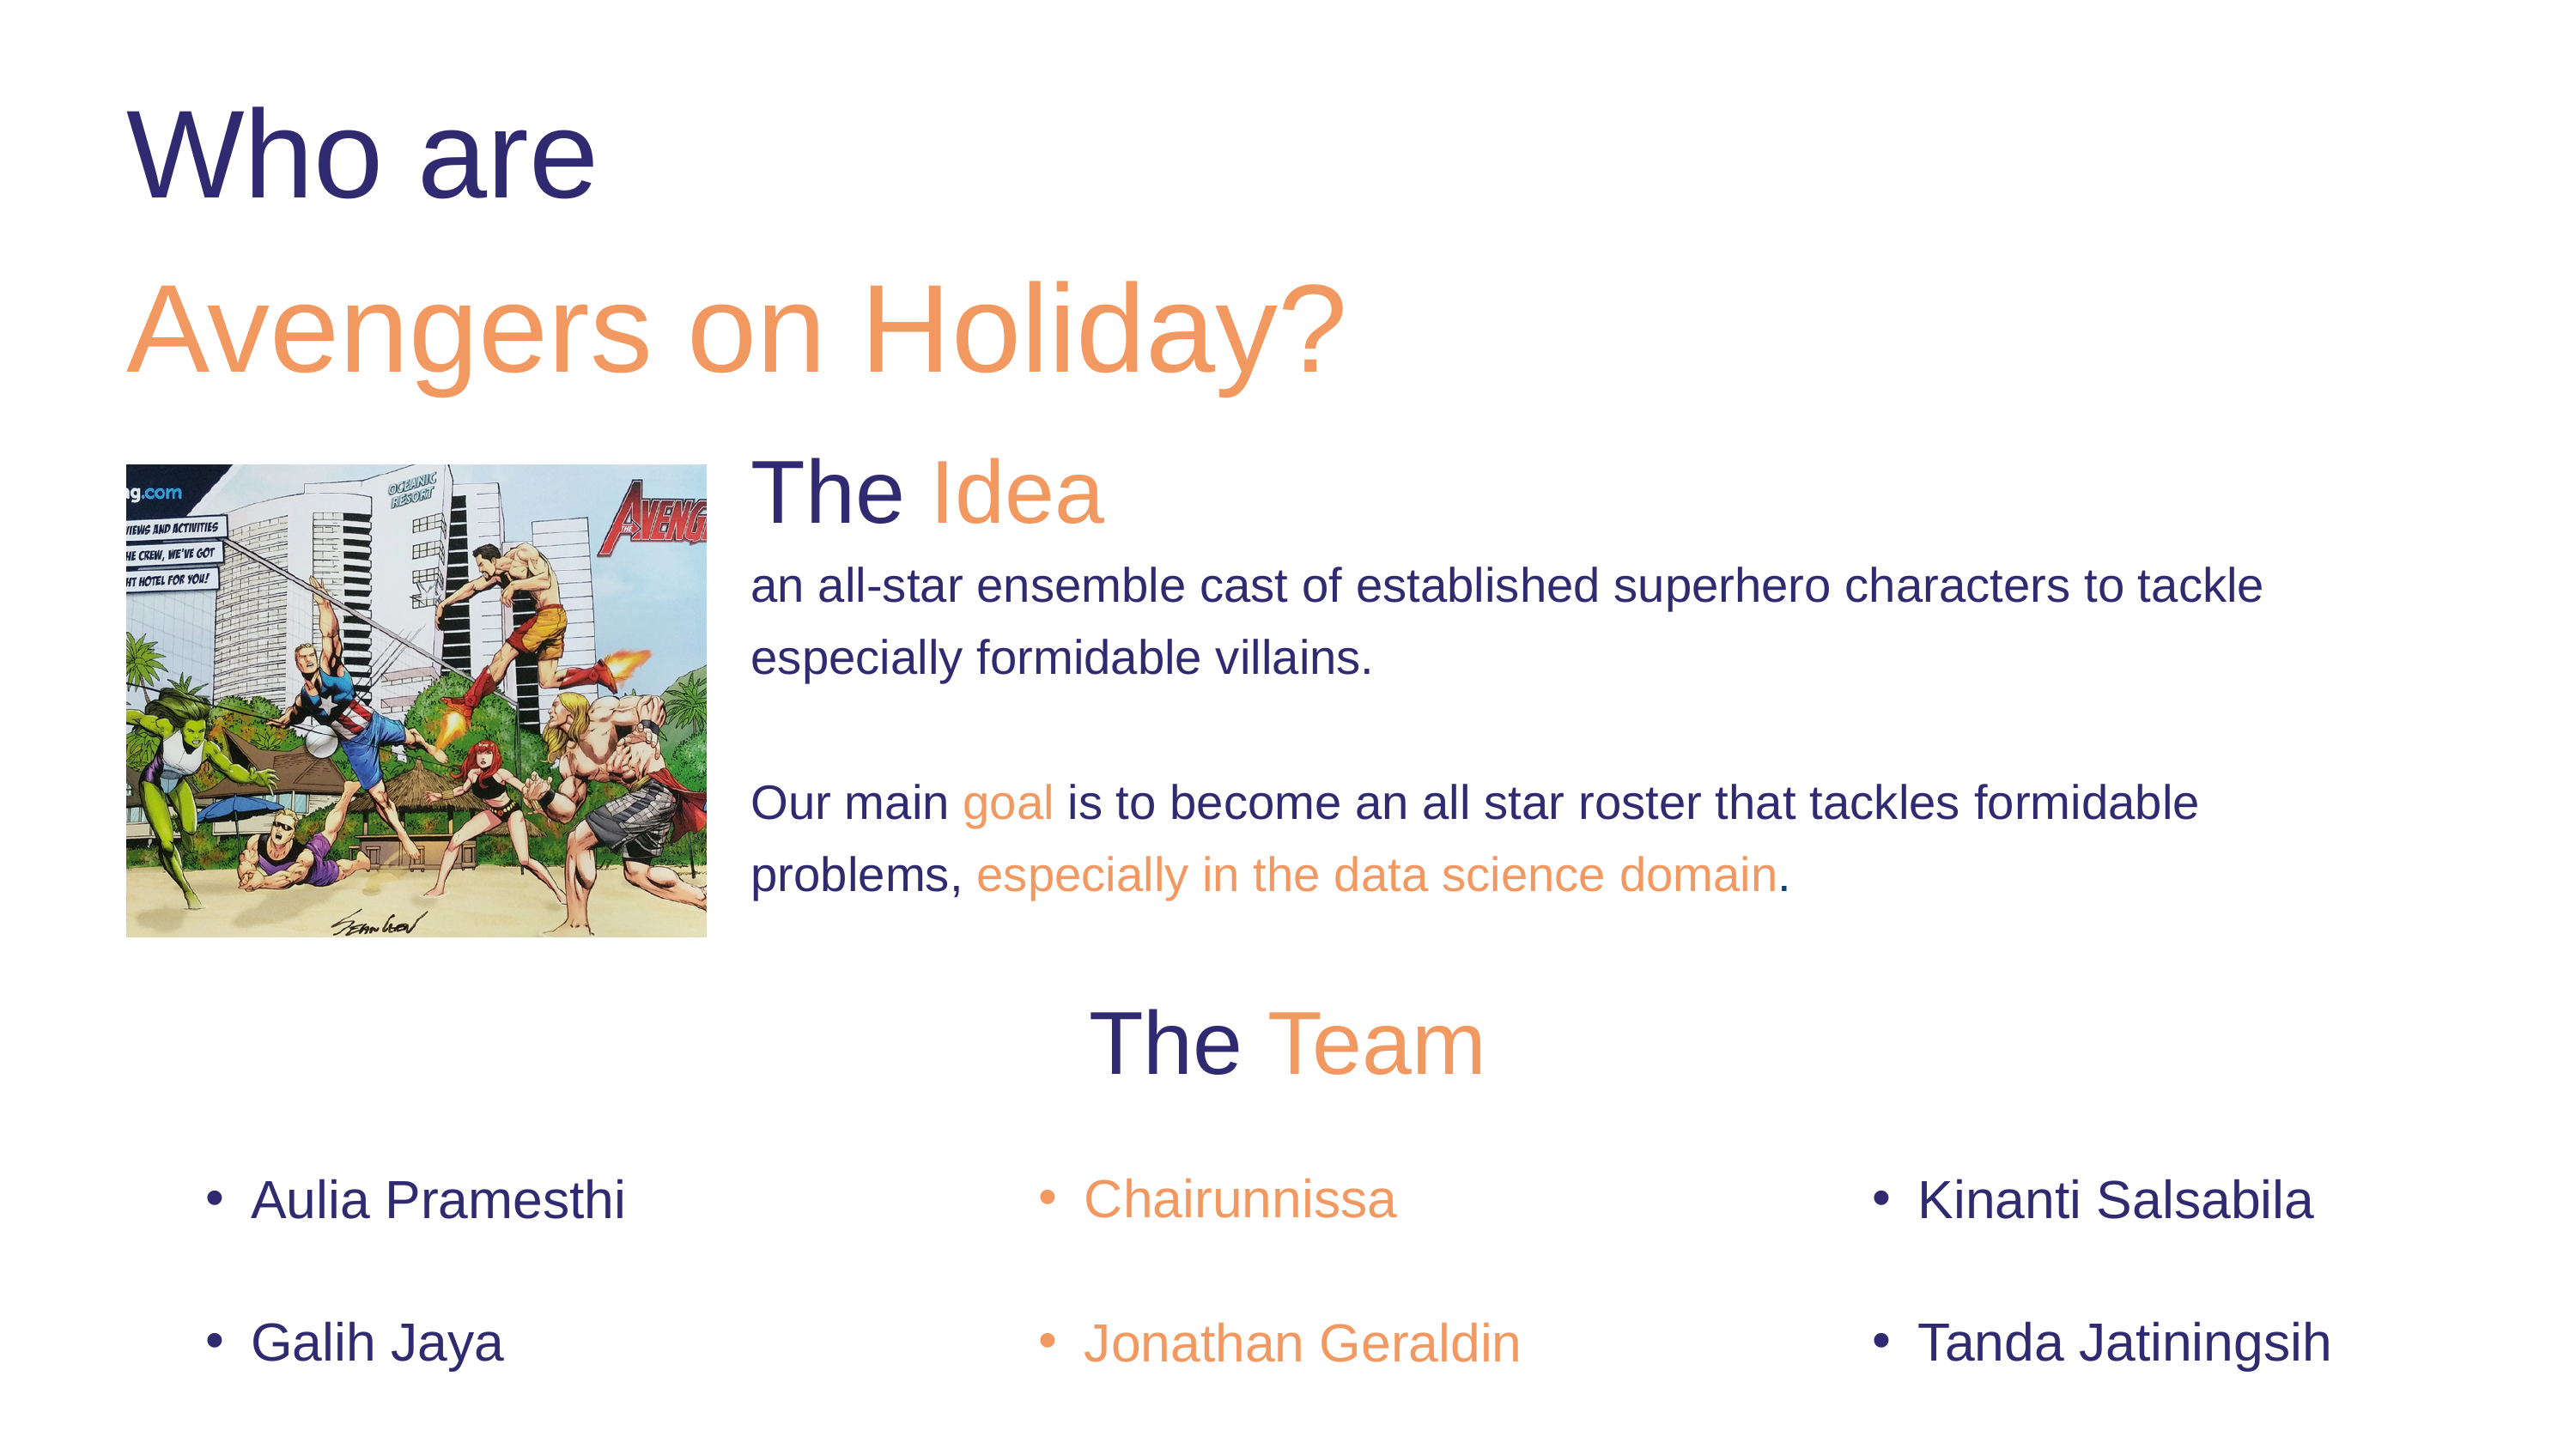

Who are
Avengers on Holiday?

AVENGERS ON HOLIDAY KELOMPOK 6
The Idea

an all-star ensemble cast of established superhero characters to tackle especially formidable villains.

Our main goal is to become an all star roster that tackles formidable problems, especially in the data science domain.
The Team

Chairunnissa

Aulia Pramesthi

Kinanti Salsabila

Galih Jaya

Tanda Jatiningsih

Jonathan Geraldin